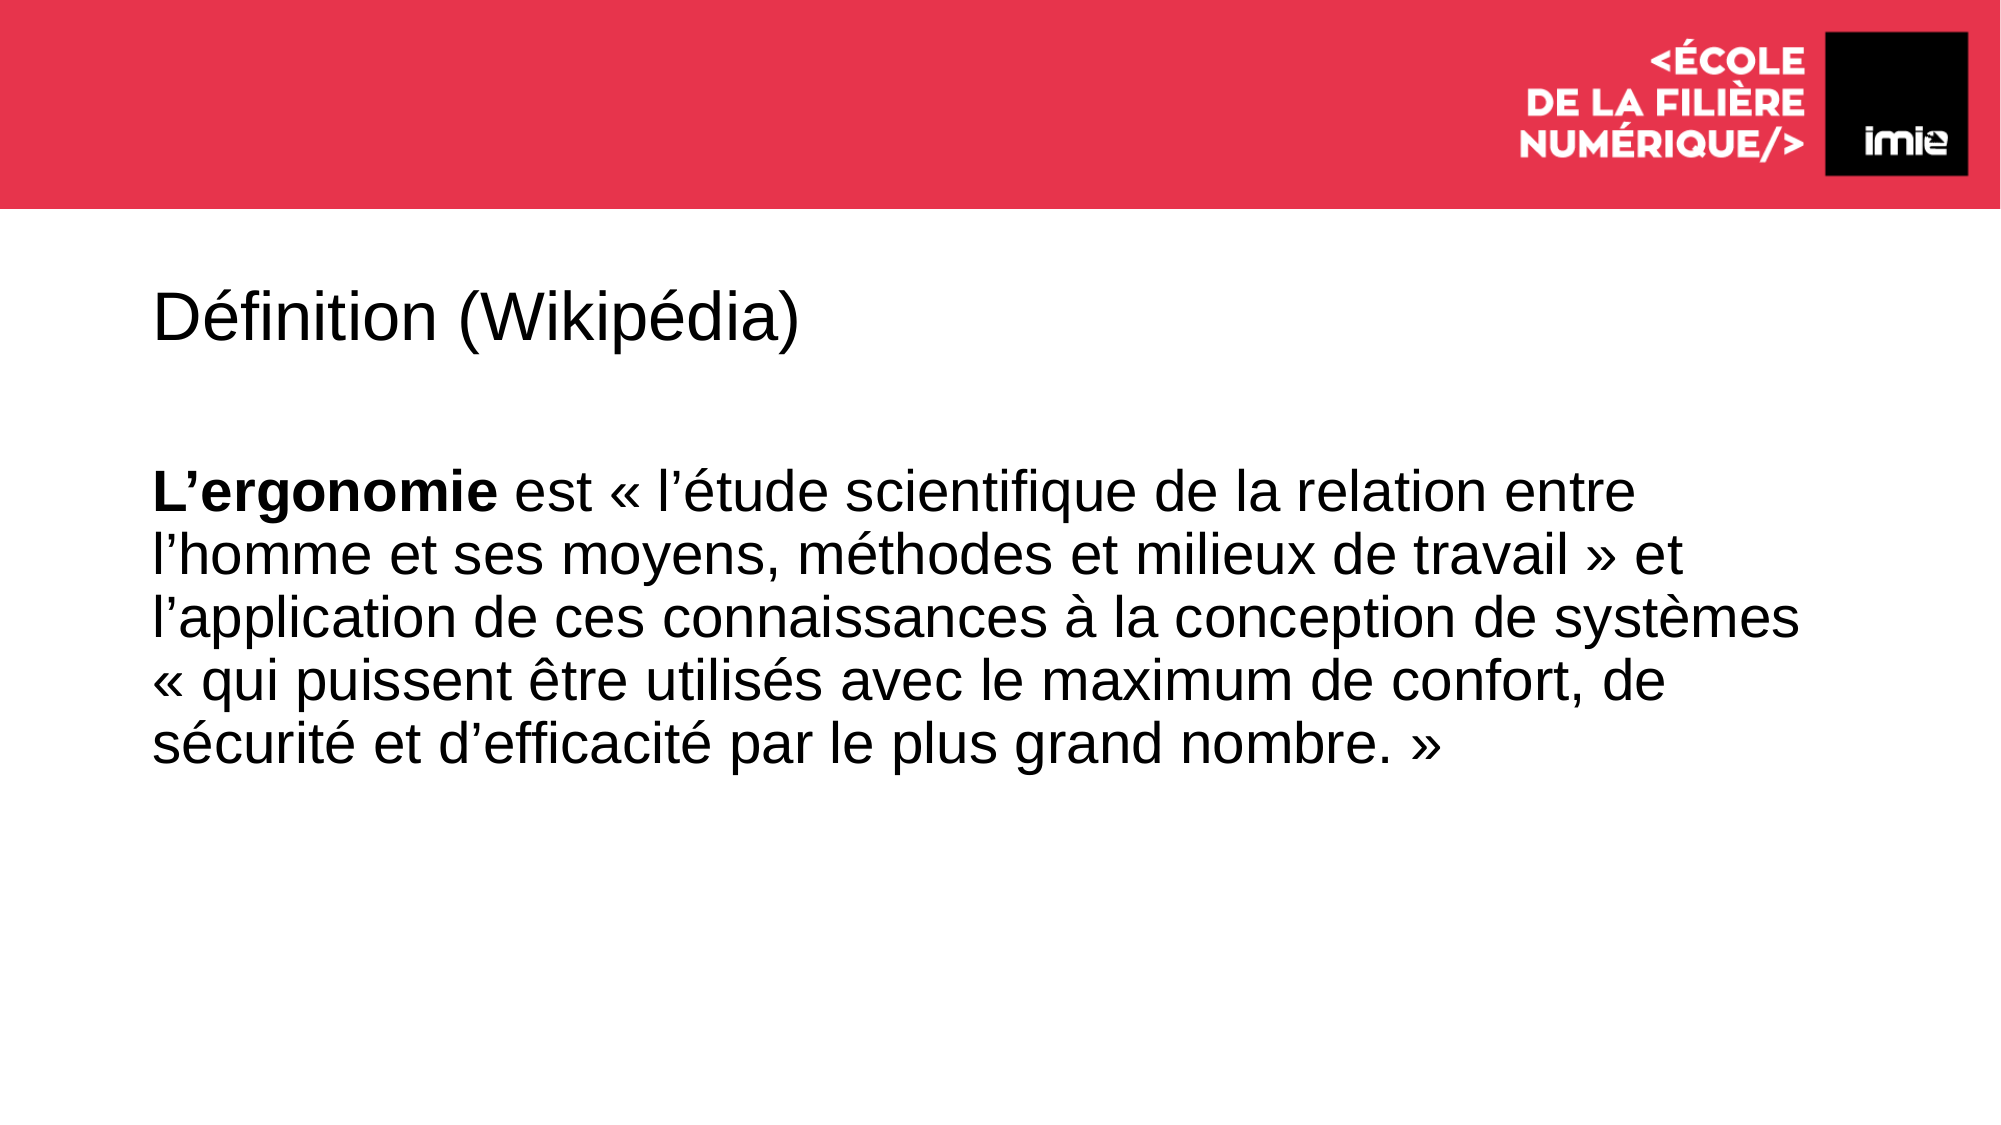

# Définition (Wikipédia)
L’ergonomie est « l’étude scientifique de la relation entre l’homme et ses moyens, méthodes et milieux de travail » et l’application de ces connaissances à la conception de systèmes « qui puissent être utilisés avec le maximum de confort, de sécurité et d’efficacité par le plus grand nombre. »